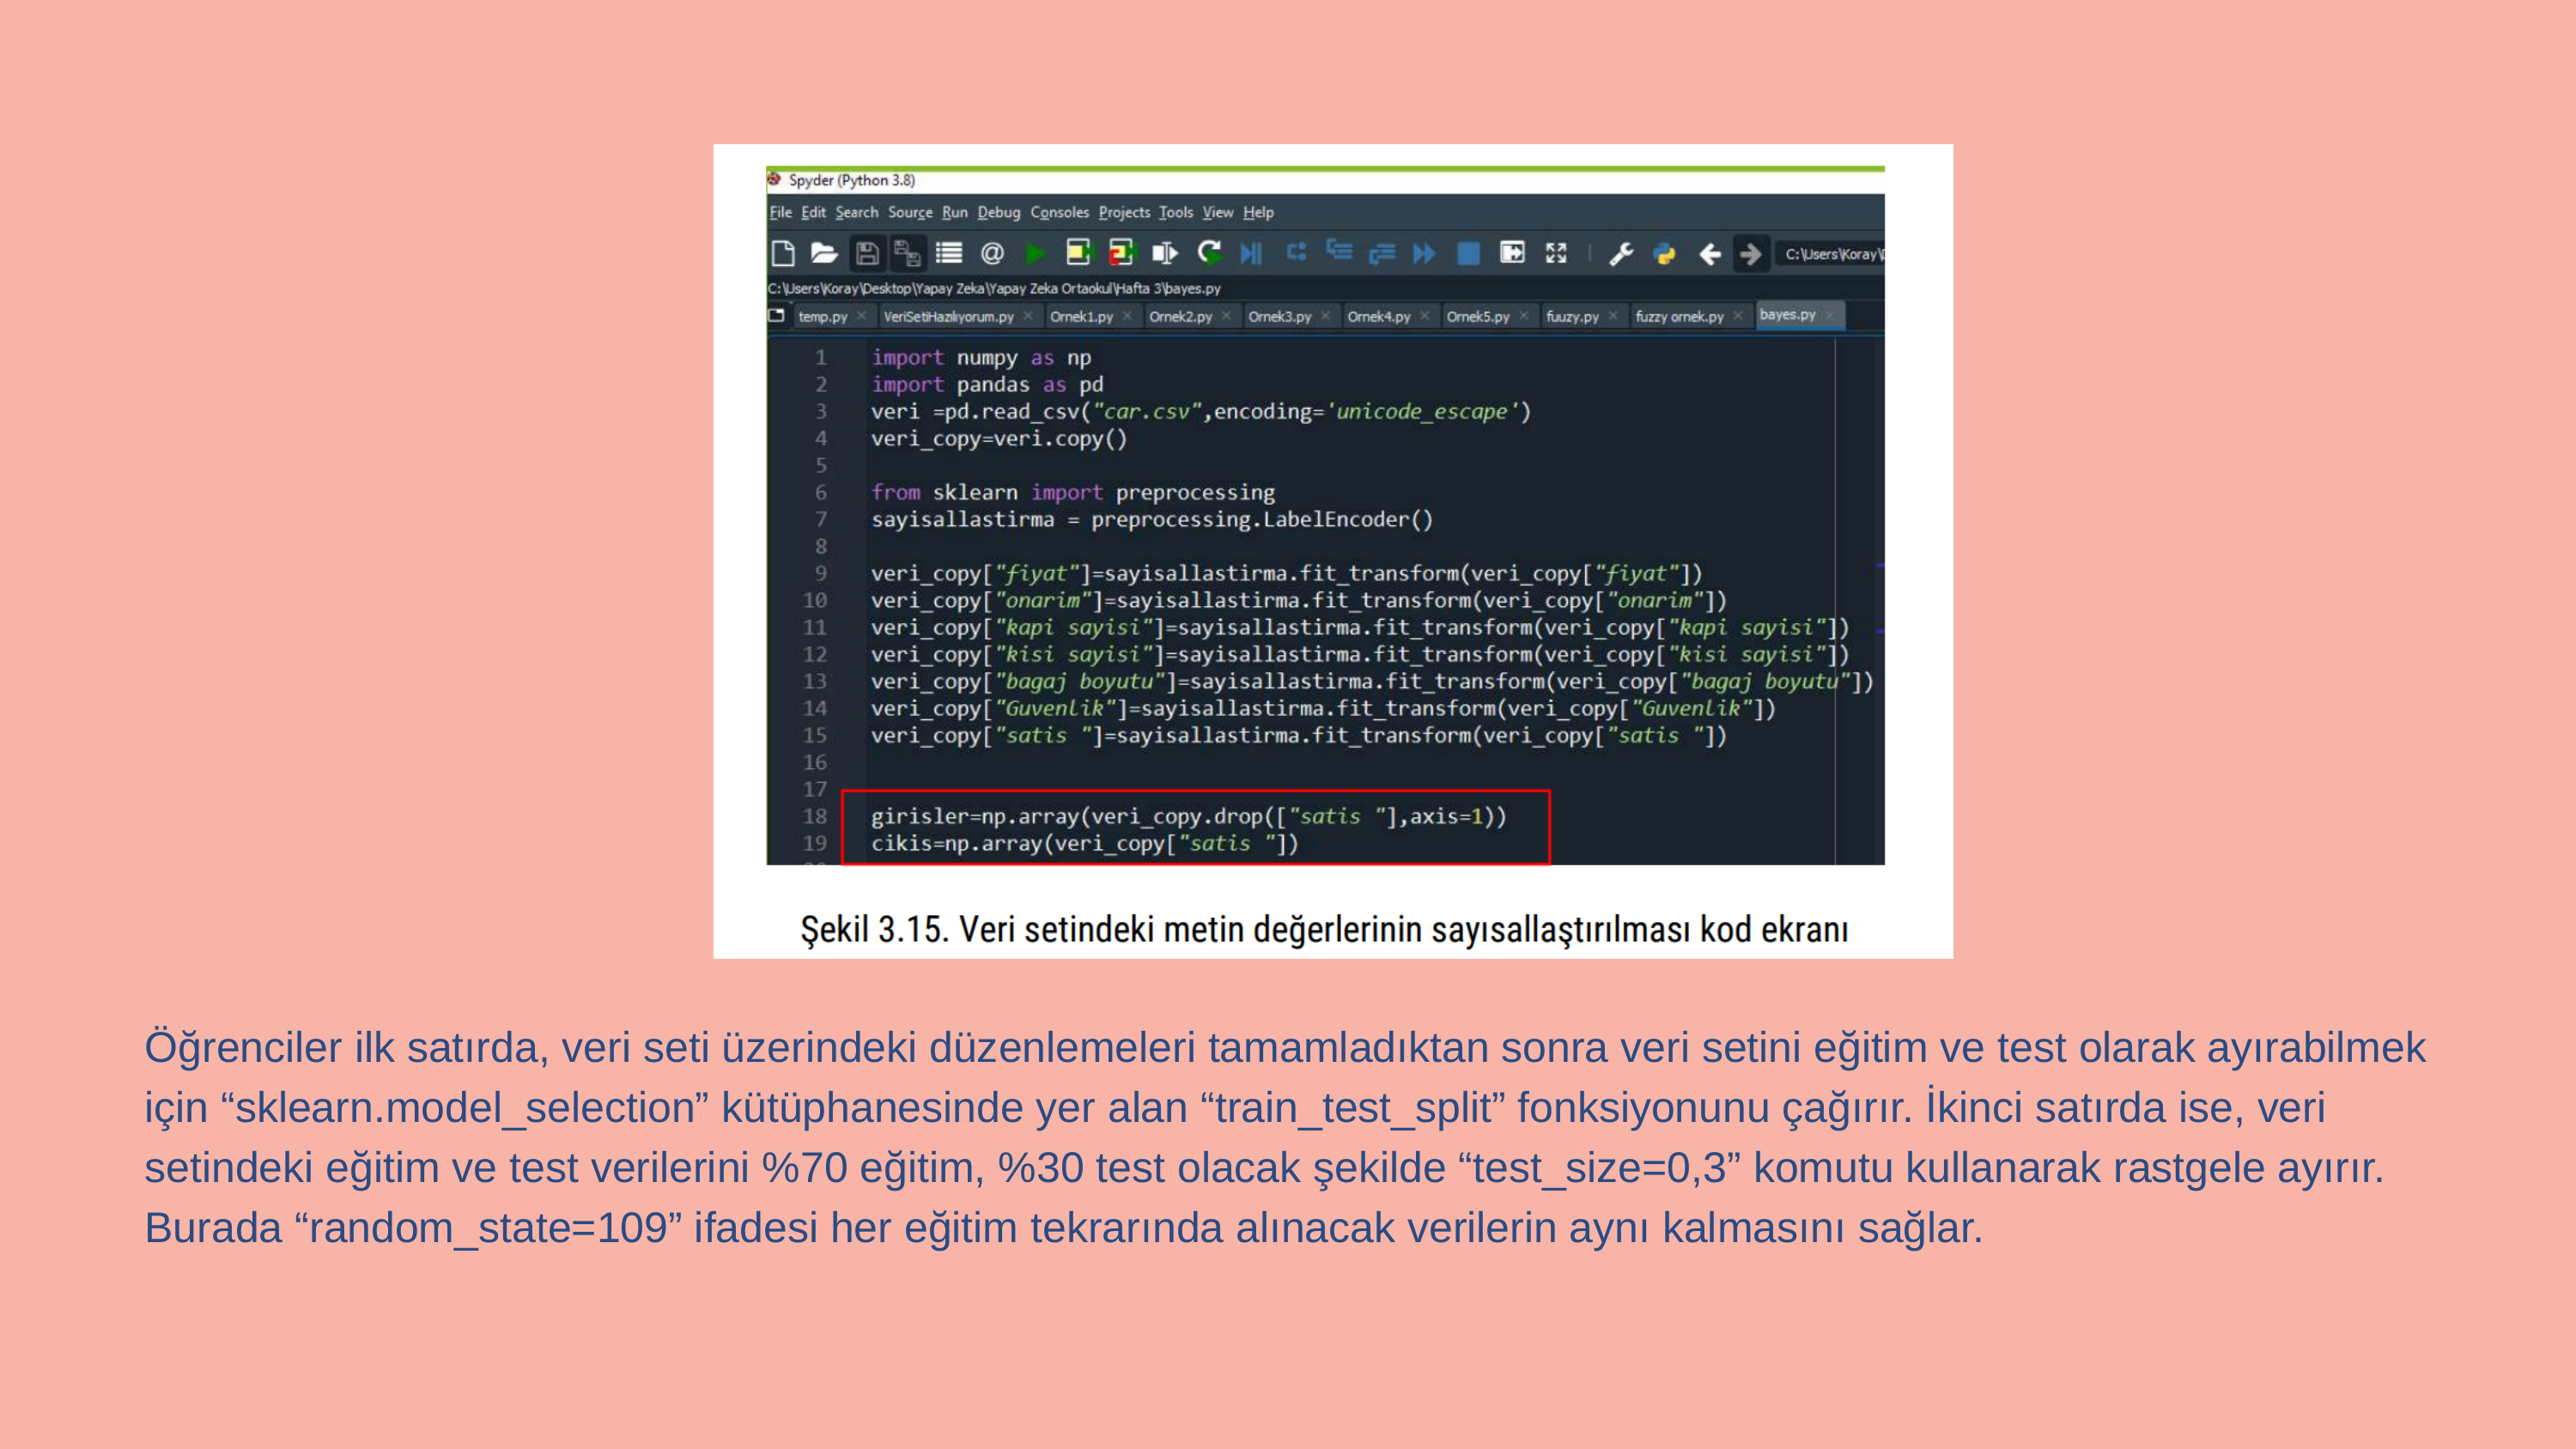

Öğrenciler ilk satırda, veri seti üzerindeki düzenlemeleri tamamladıktan sonra veri setini eğitim ve test olarak ayırabilmek için “sklearn.model_selection” kütüphanesinde yer alan “train_test_split” fonksiyonunu çağırır. İkinci satırda ise, veri setindeki eğitim ve test verilerini %70 eğitim, %30 test olacak şekilde “test_size=0,3” komutu kullanarak rastgele ayırır. Burada “random_state=109” ifadesi her eğitim tekrarında alınacak verilerin aynı kalmasını sağlar.